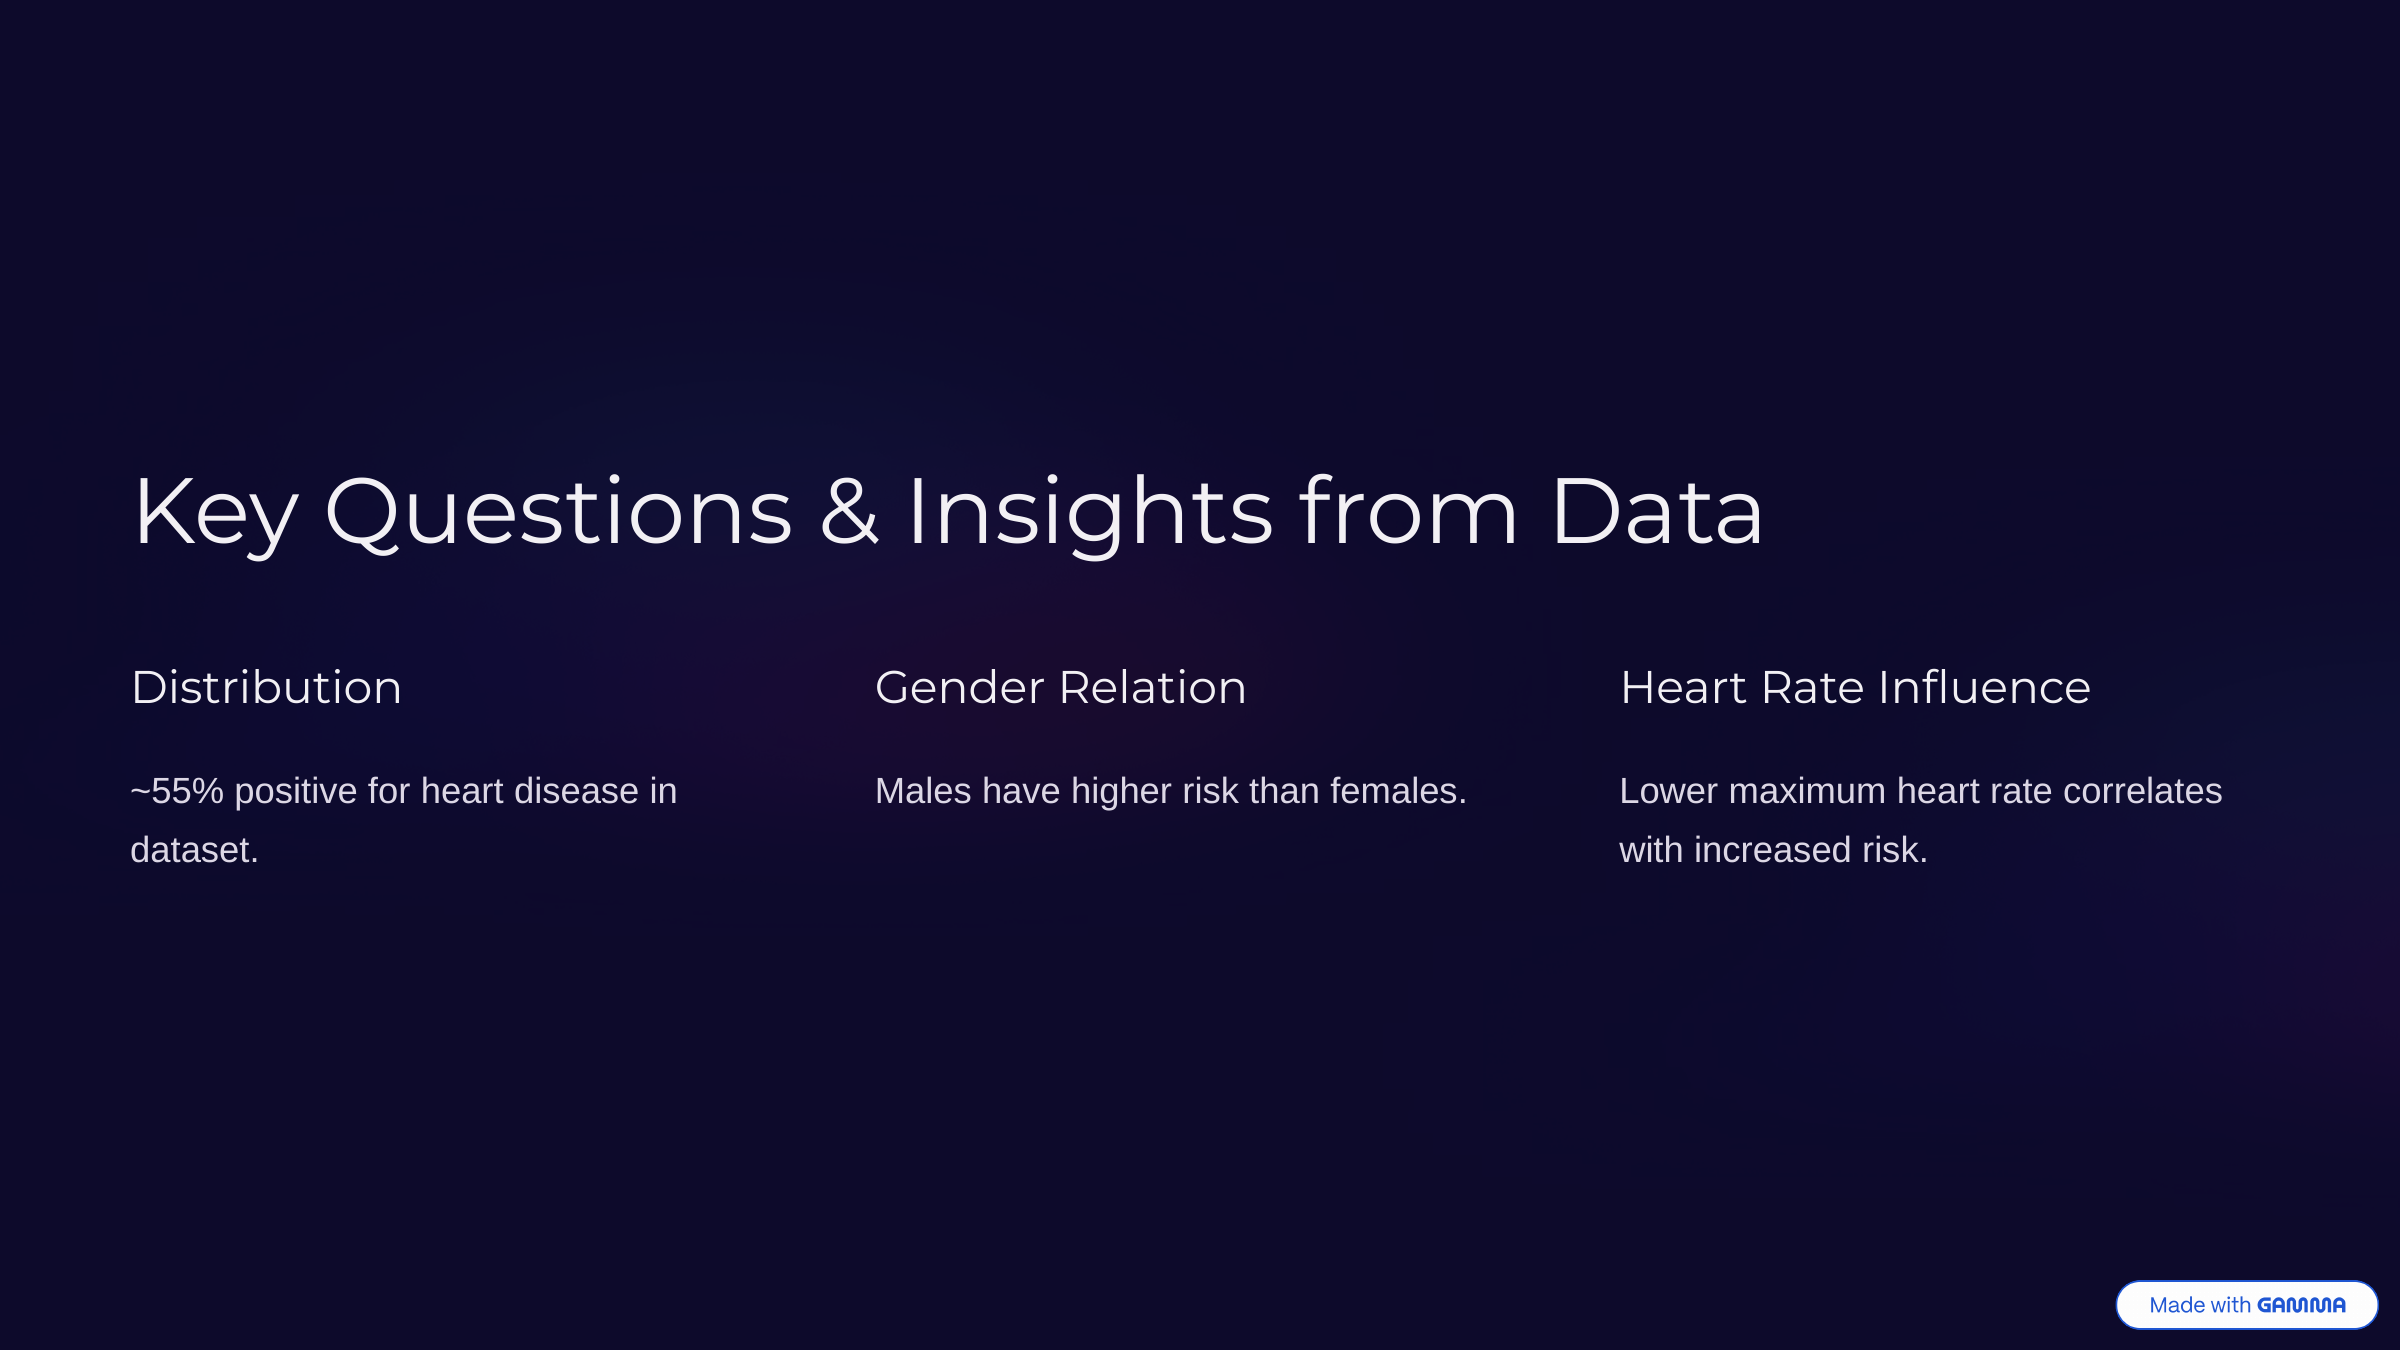

Key Questions & Insights from Data
Distribution
Gender Relation
Heart Rate Influence
~55% positive for heart disease in dataset.
Males have higher risk than females.
Lower maximum heart rate correlates with increased risk.